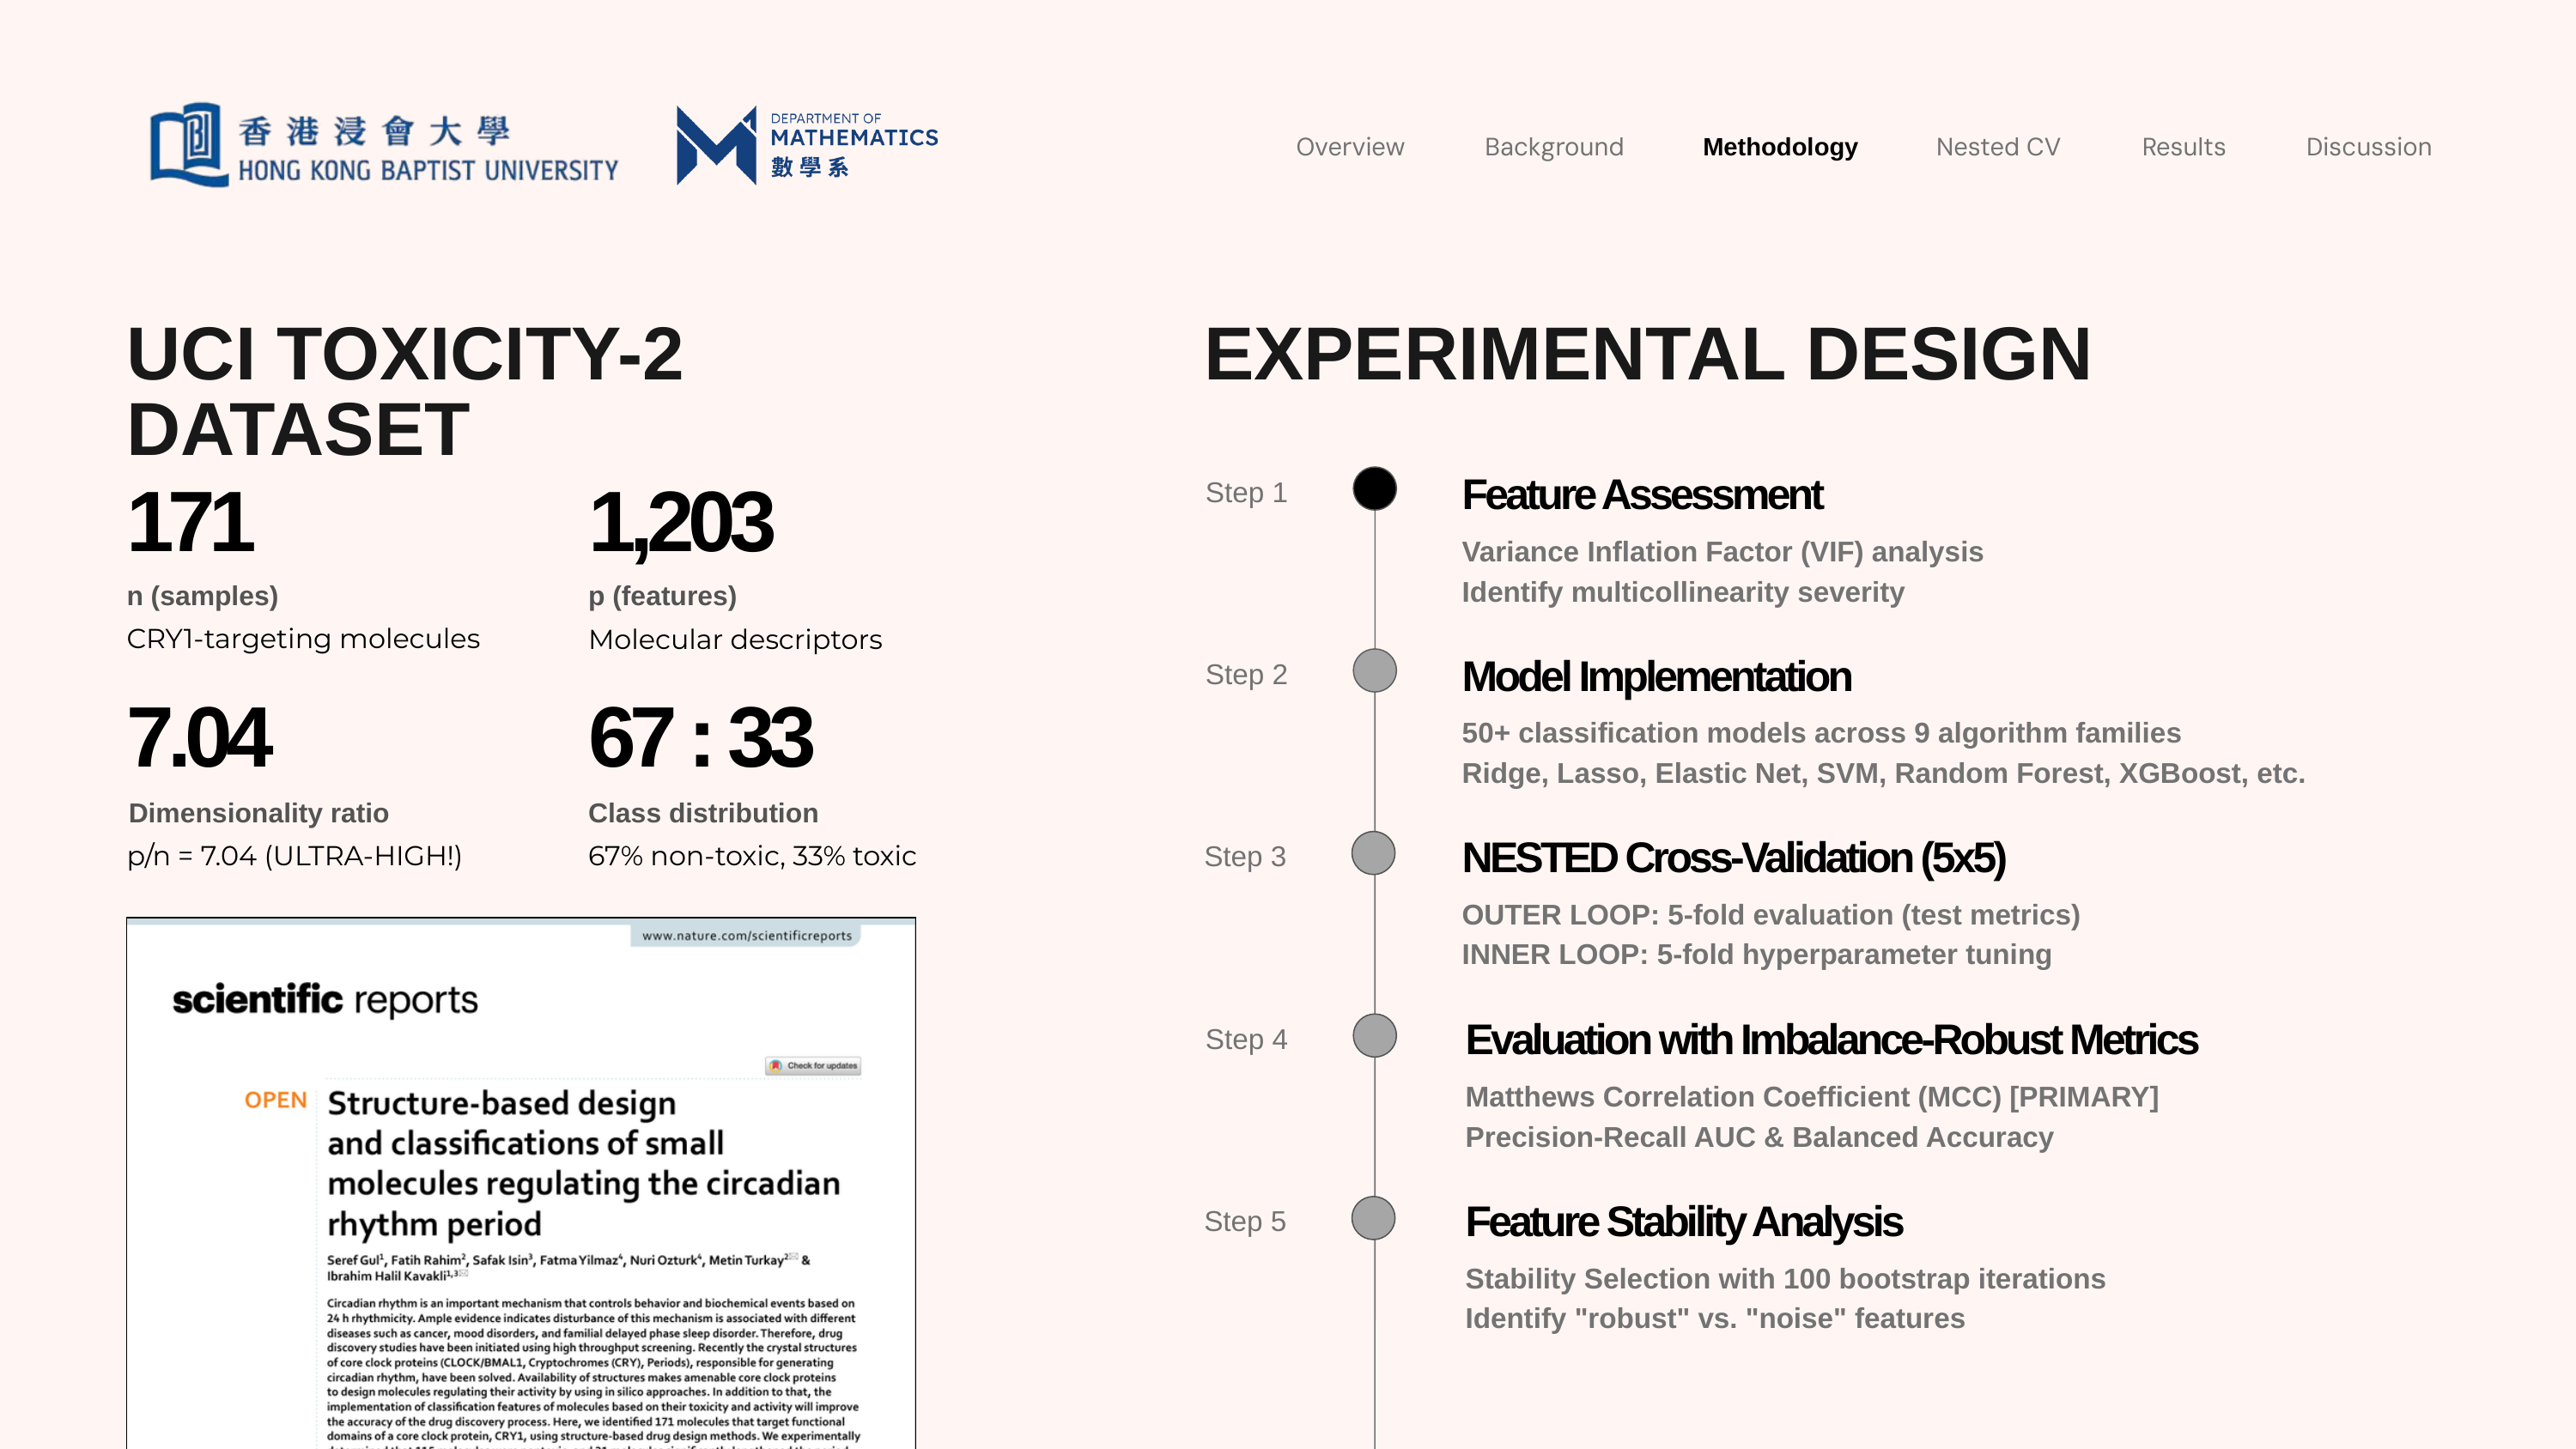

Overview
Background
Nested CV
Results
Discussion
Methodology
UCI TOXICITY-2 DATASET
EXPERIMENTAL DESIGN

Step 1
Feature Assessment
171
1,203

Variance Inflation Factor (VIF) analysis
Identify multicollinearity severity
n (samples)
CRY1-targeting molecules
p (features)
Molecular descriptors

Step 2
Model Implementation
7.04
67 : 33
50+ classification models across 9 algorithm families
Ridge, Lasso, Elastic Net, SVM, Random Forest, XGBoost, etc.
Dimensionality ratio
p/n = 7.04 (ULTRA-HIGH!)
Class distribution
67% non-toxic, 33% toxic

Step 3
NESTED Cross-Validation (5x5)
OUTER LOOP: 5-fold evaluation (test metrics)
INNER LOOP: 5-fold hyperparameter tuning

Step 4
Evaluation with Imbalance-Robust Metrics
Matthews Correlation Coefficient (MCC) [PRIMARY]
Precision-Recall AUC & Balanced Accuracy

Step 5
Feature Stability Analysis
Stability Selection with 100 bootstrap iterations
Identify "robust" vs. "noise" features